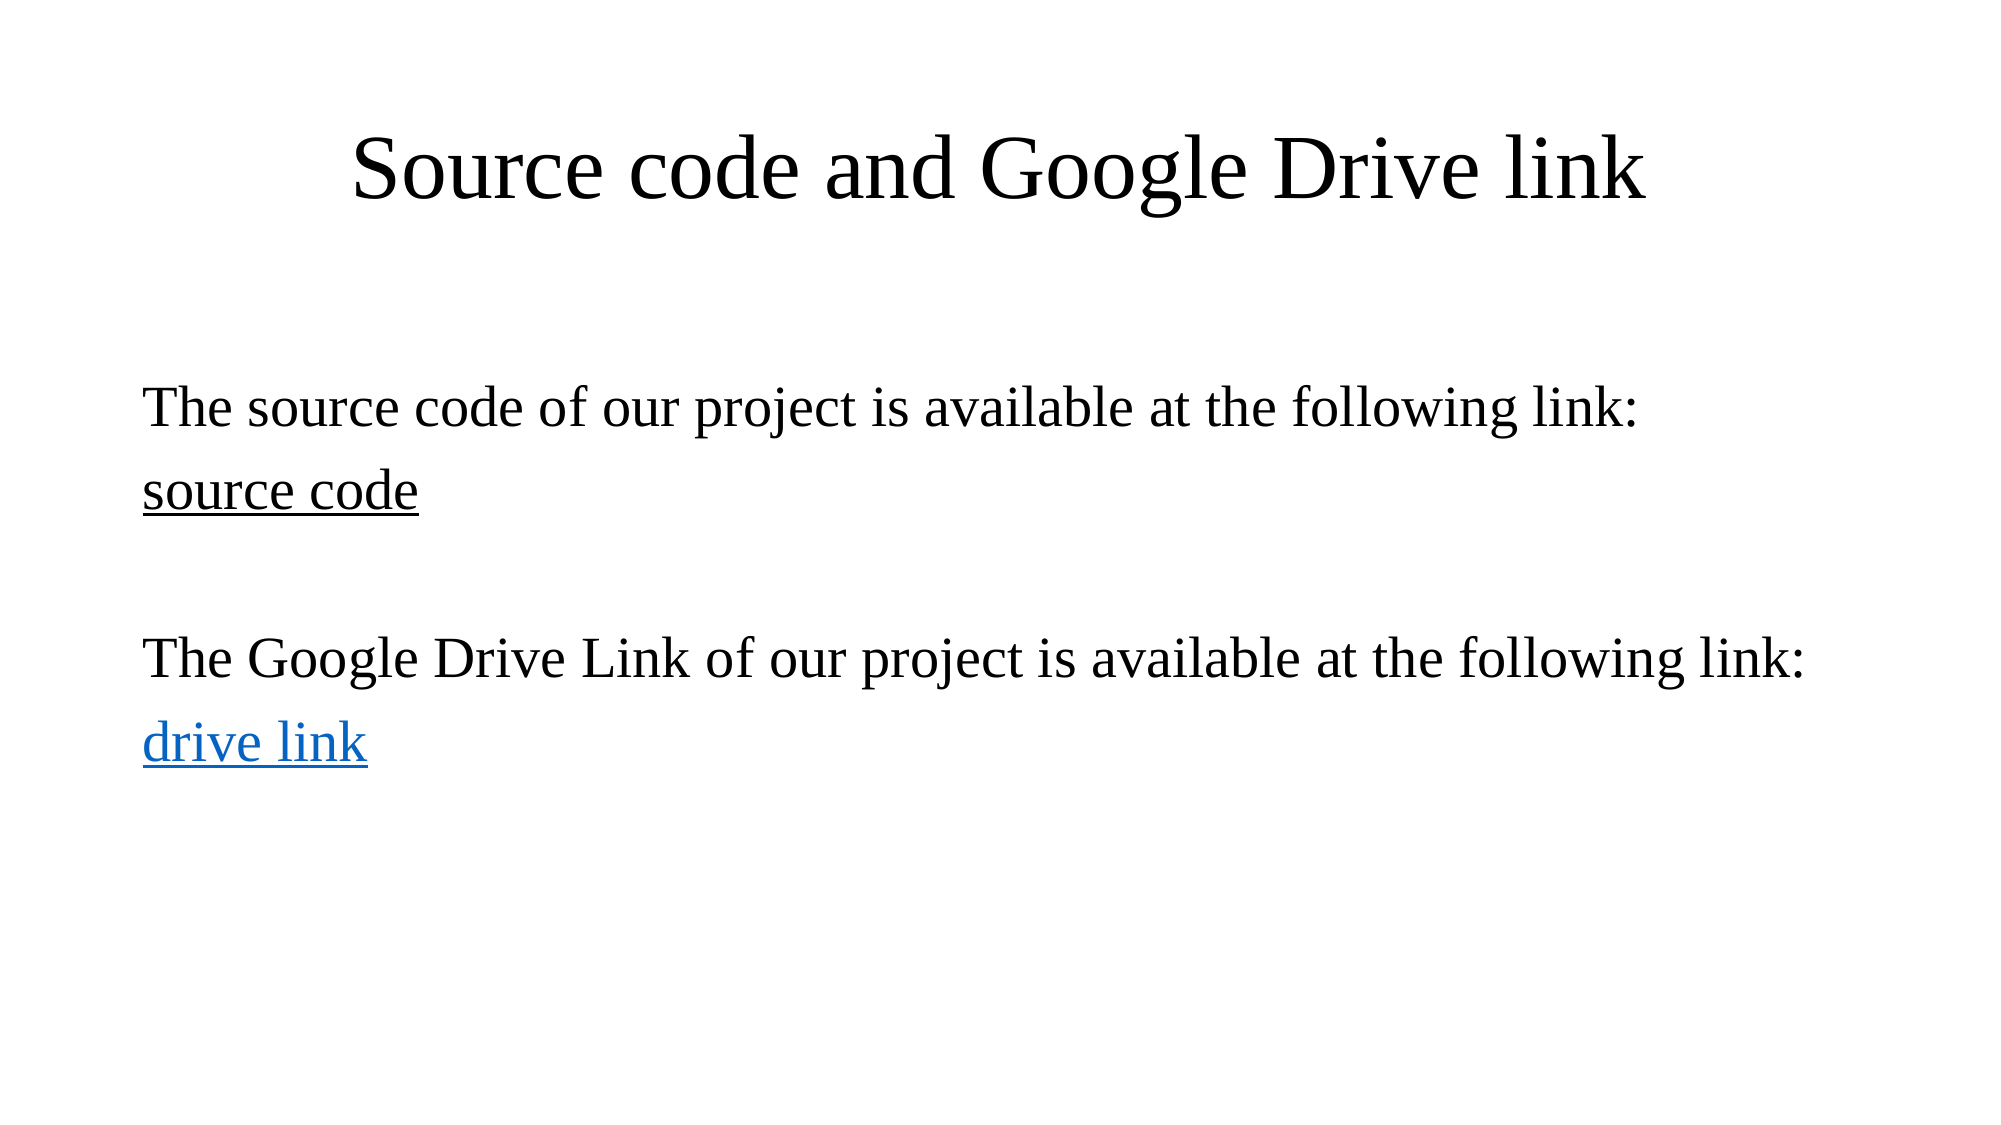

# Source code and Google Drive link

The source code of our project is available at the following link:
source code

The Google Drive Link of our project is available at the following link:
drive link